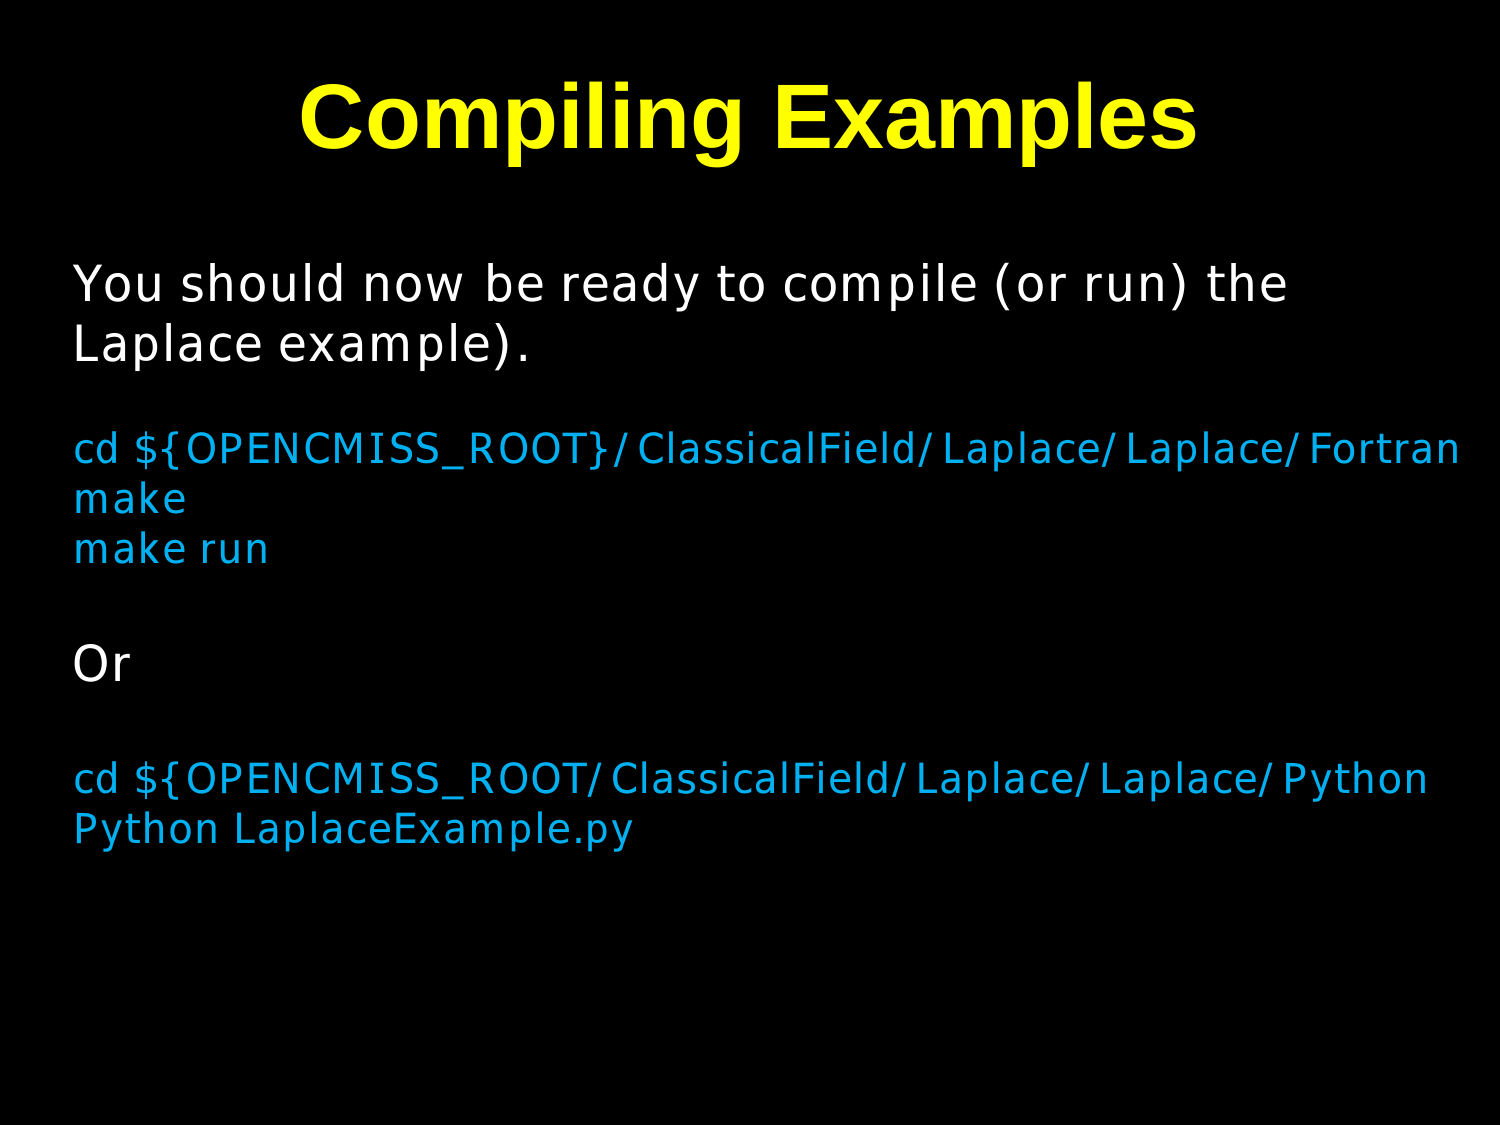

# Compiling Examples
You should now be ready to compile (or run) the Laplace example).

cd ${OPENCMISS_ROOT}/ClassicalField/Laplace/Laplace/Fortran
make
make run

Or

cd ${OPENCMISS_ROOT/ClassicalField/Laplace/Laplace/Python
Python LaplaceExample.py